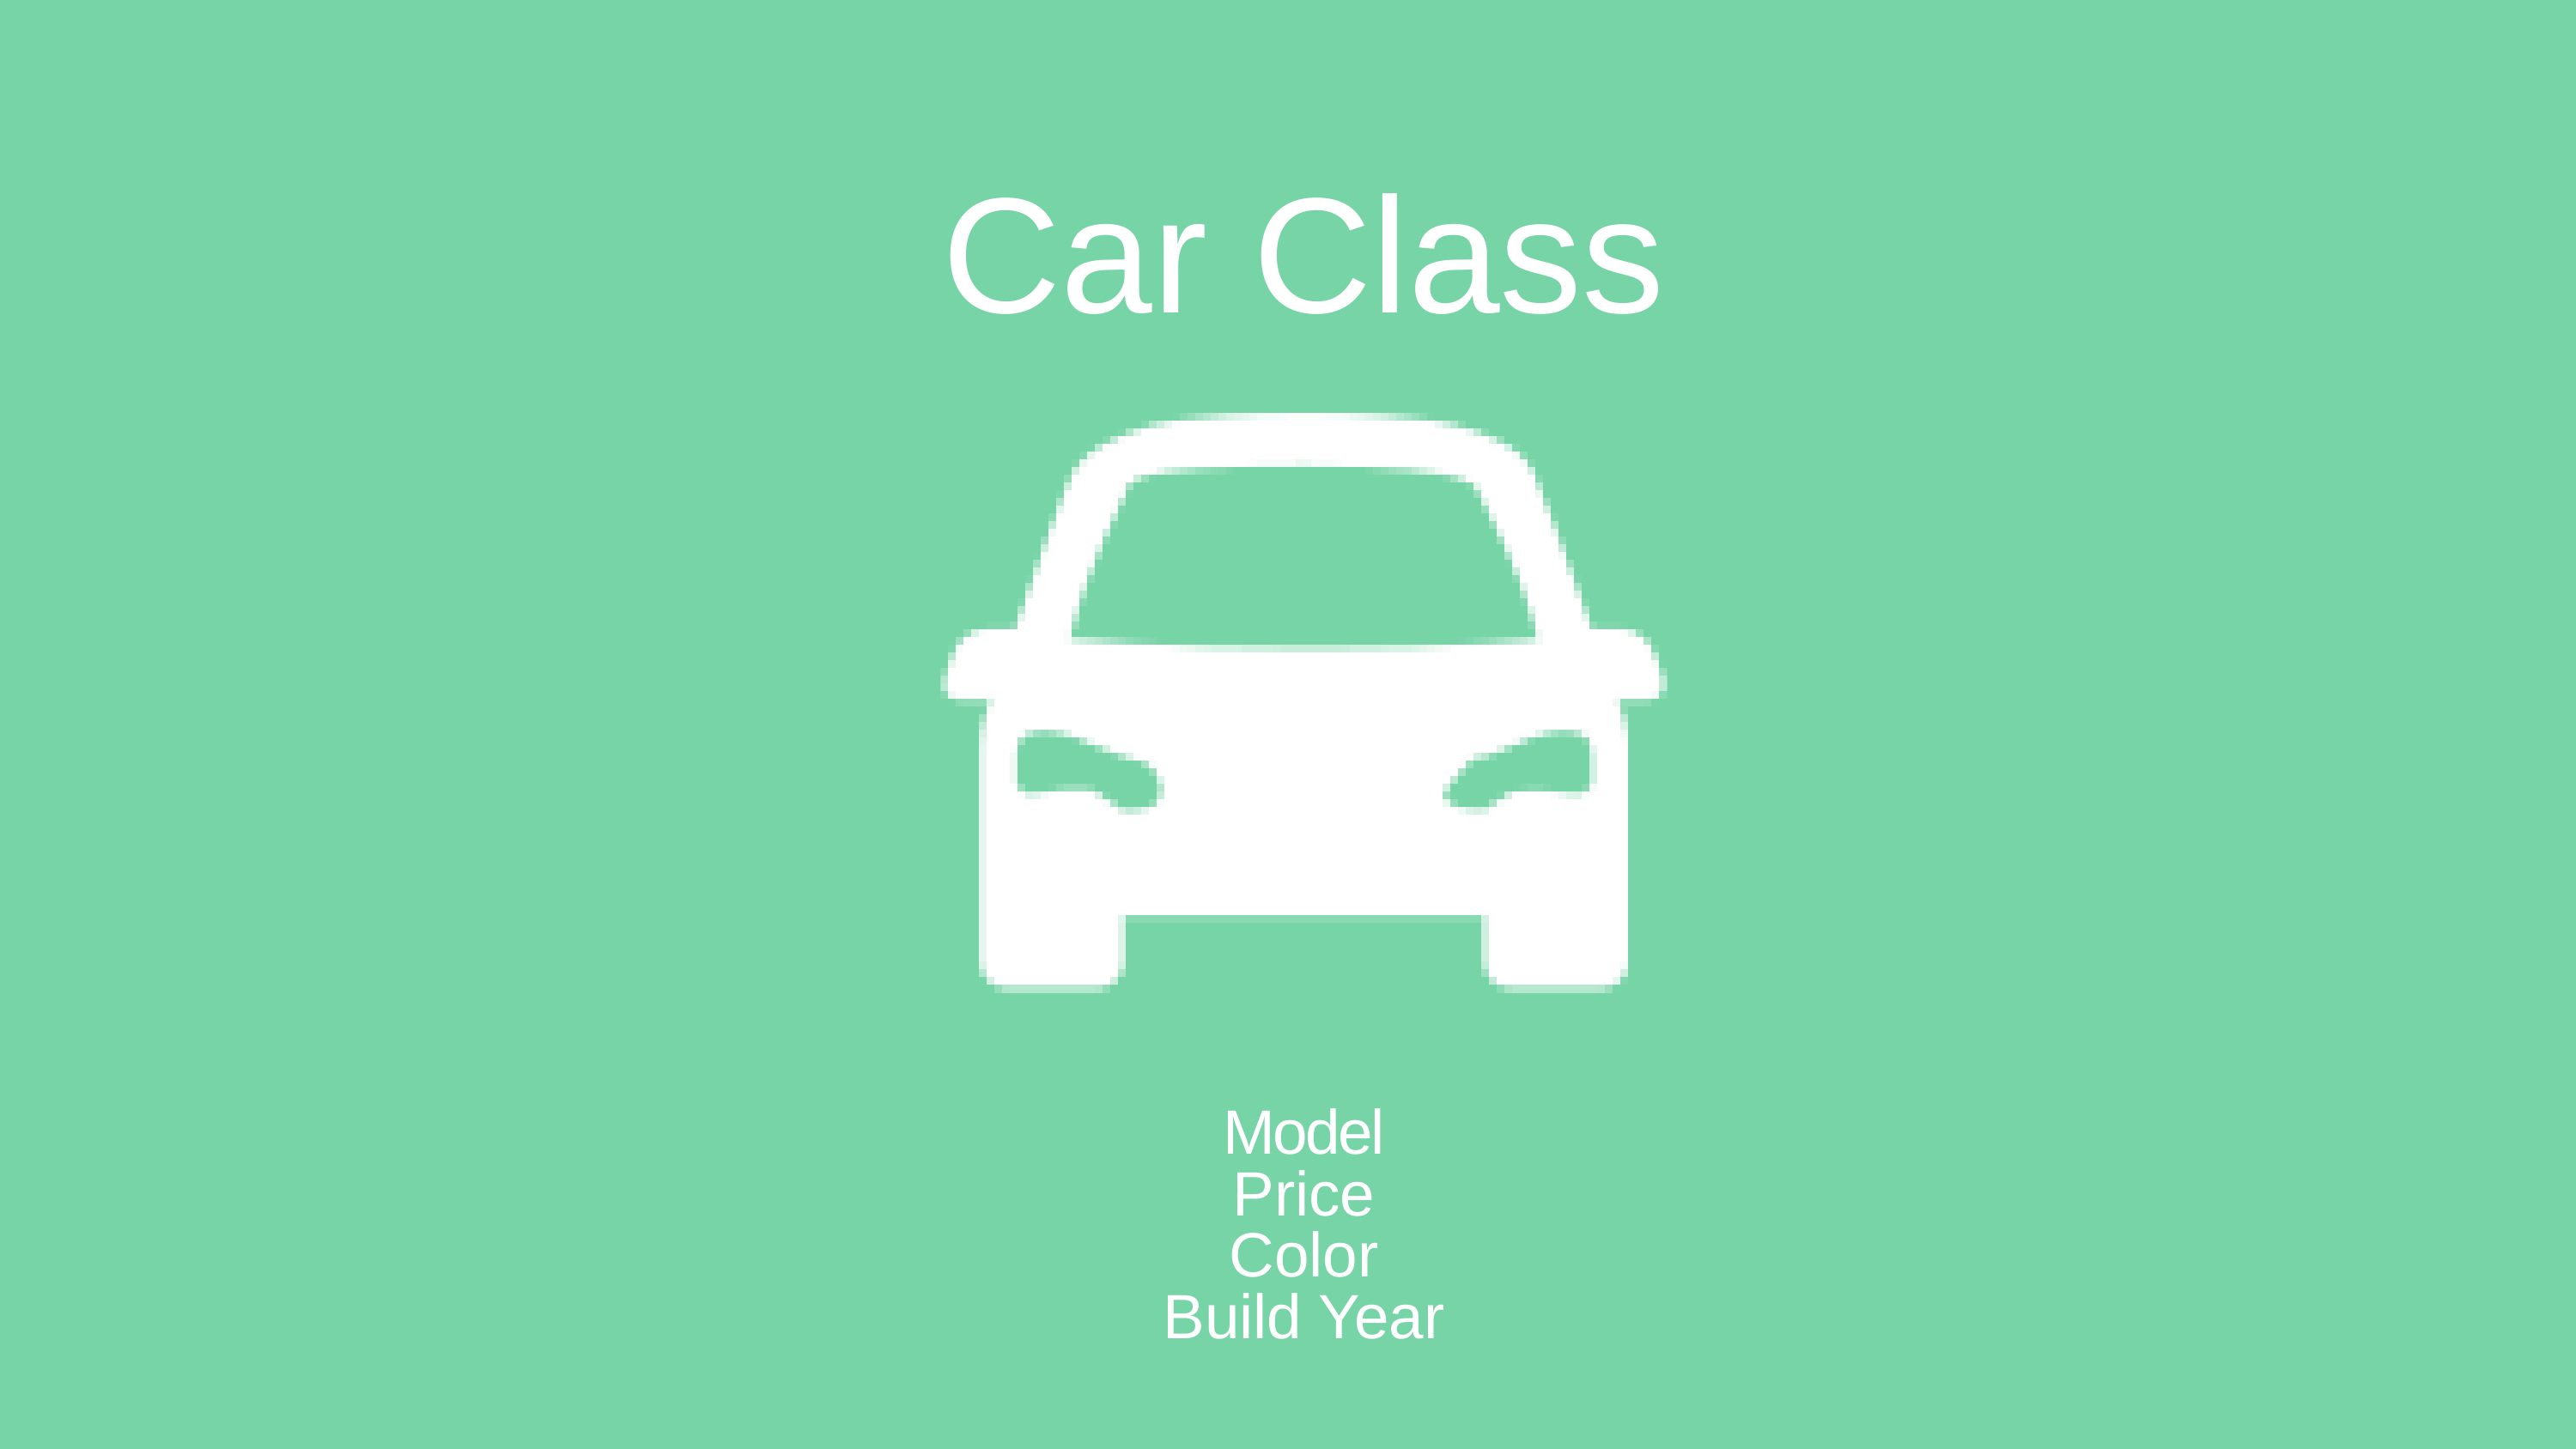

Car Class

Model
Price
Color
Build Year